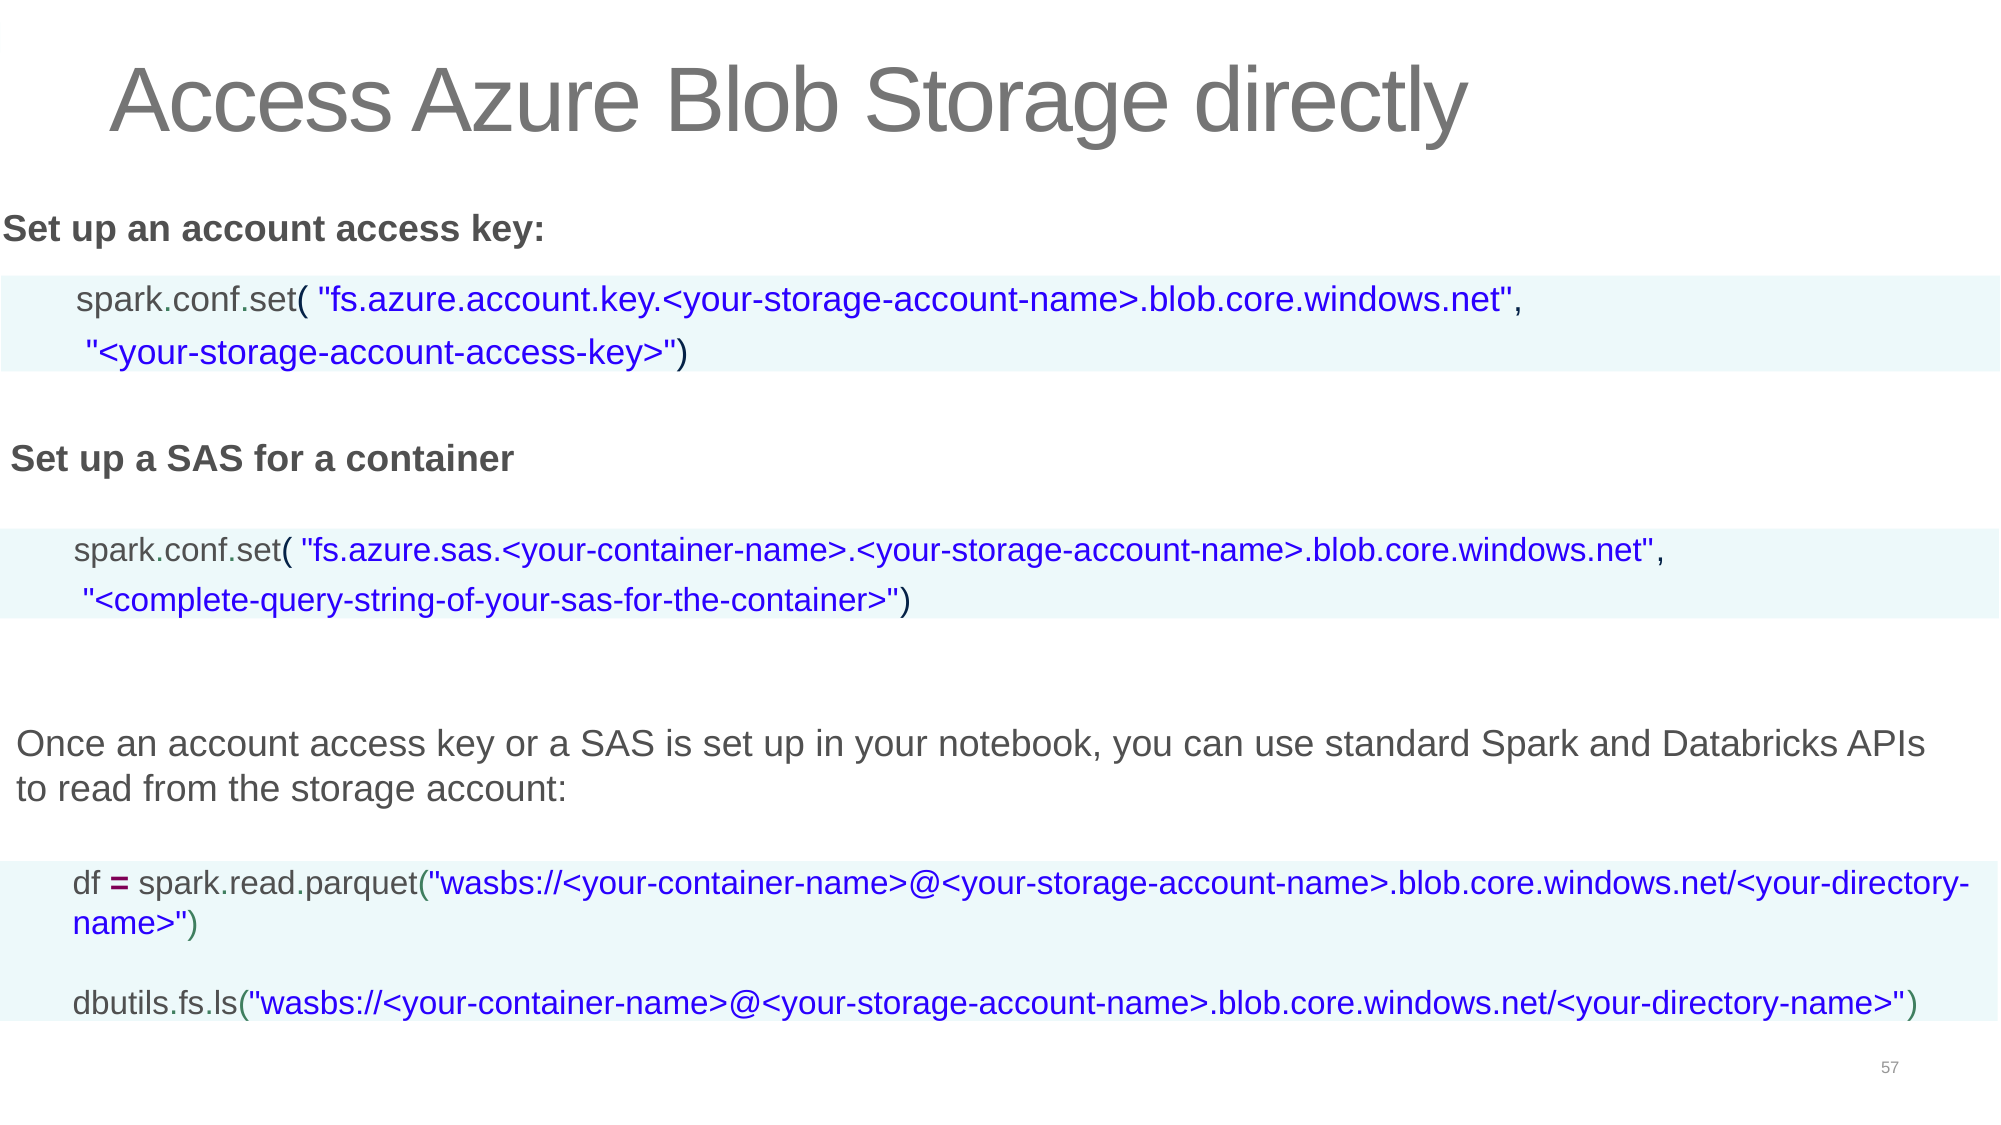

# Access Azure Blob Storage directly
Set up an account access key:
spark.conf.set( "fs.azure.account.key.<your-storage-account-name>.blob.core.windows.net",
 "<your-storage-account-access-key>")
Set up a SAS for a container
spark.conf.set( "fs.azure.sas.<your-container-name>.<your-storage-account-name>.blob.core.windows.net",
 "<complete-query-string-of-your-sas-for-the-container>")
Once an account access key or a SAS is set up in your notebook, you can use standard Spark and Databricks APIs to read from the storage account:
df = spark.read.parquet("wasbs://<your-container-name>@<your-storage-account-name>.blob.core.windows.net/<your-directory-name>")

dbutils.fs.ls("wasbs://<your-container-name>@<your-storage-account-name>.blob.core.windows.net/<your-directory-name>")
57